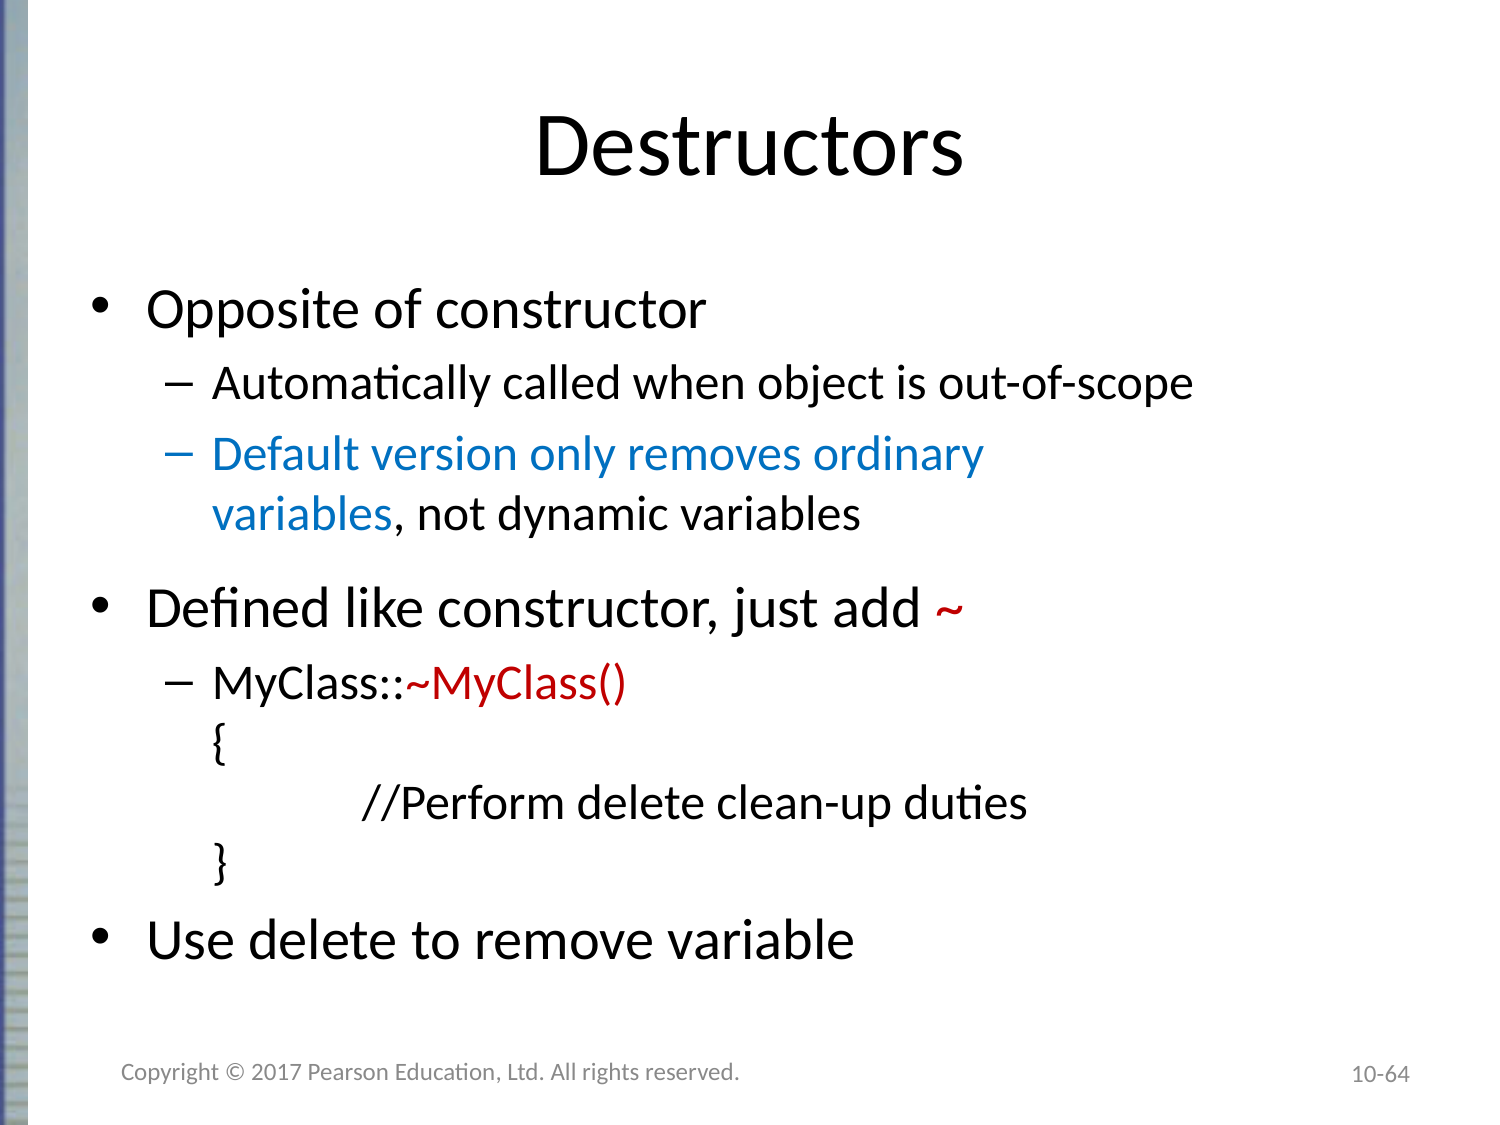

# Destructors
Opposite of constructor
Automatically called when object is out-of-scope
Default version only removes ordinary
variables, not dynamic variables
Defined like constructor, just add ~
MyClass::~MyClass()
{
	//Perform delete clean-up duties
}
Use delete to remove variable
Copyright © 2017 Pearson Education, Ltd. All rights reserved.
10-64